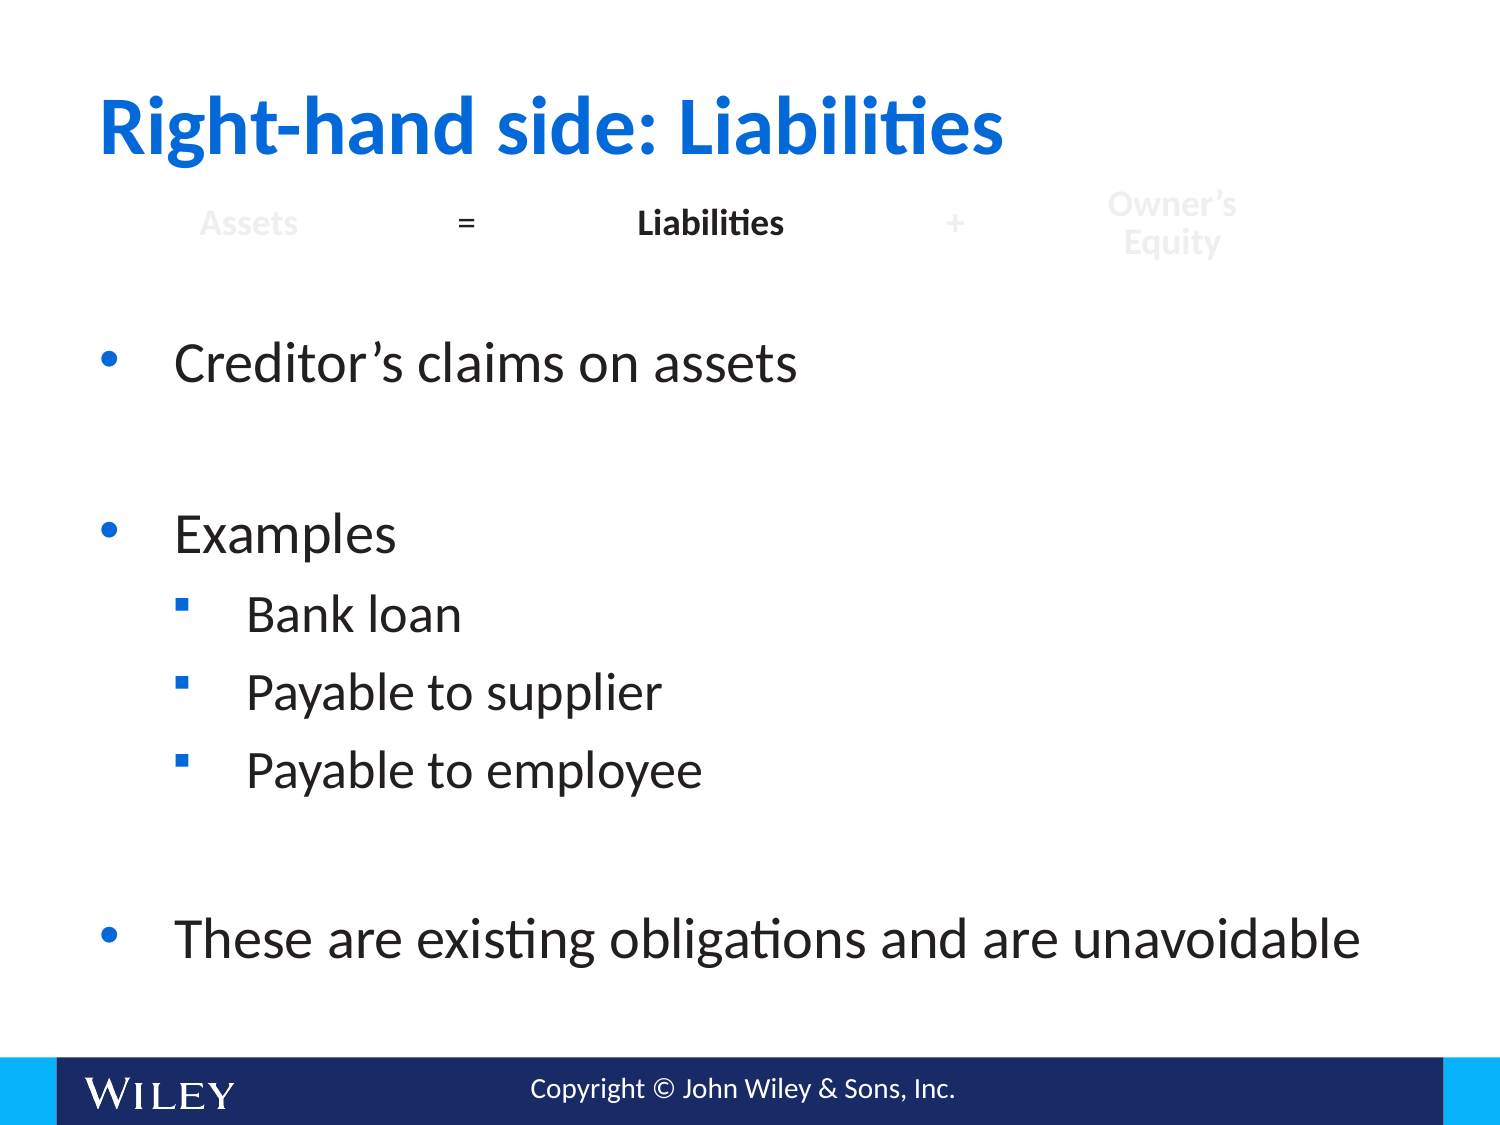

# Right-hand side: Liabilities
| Assets | = | Liabilities | + | Owner’s Equity |
| --- | --- | --- | --- | --- |

Creditor’s claims on assets

Examples
Bank loan
Payable to supplier
Payable to employee

These are existing obligations and are unavoidable